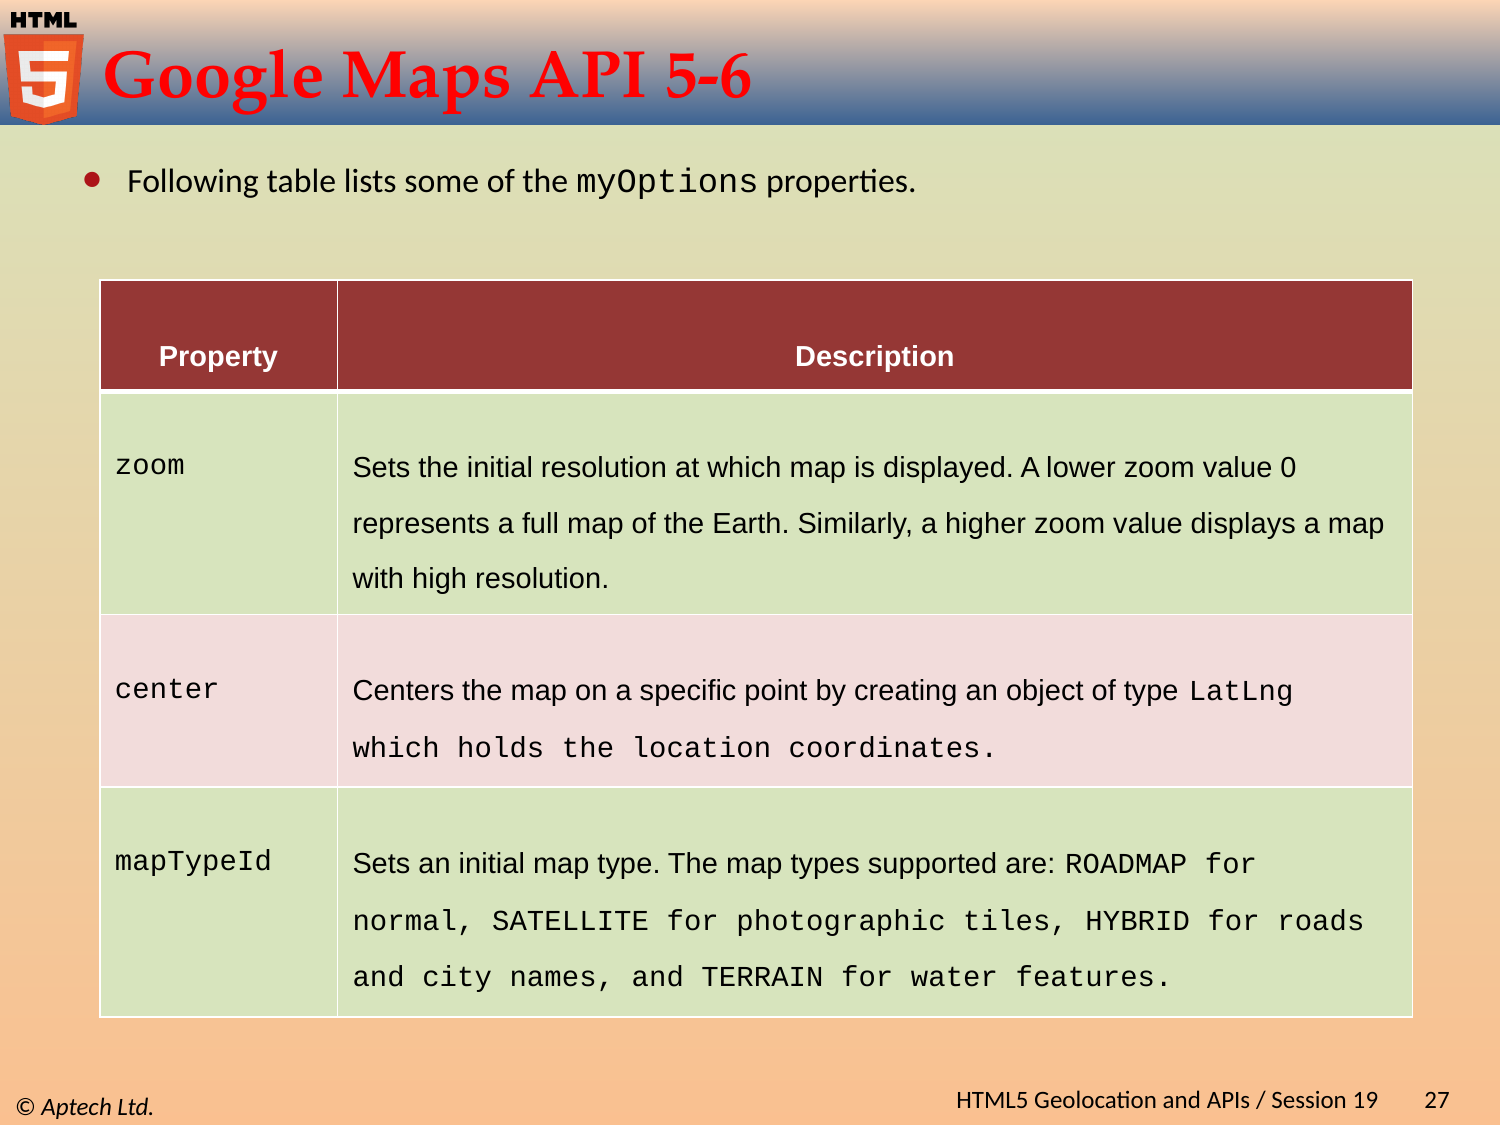

# Google Maps API 5-6
Following table lists some of the myOptions properties.
| Property | Description |
| --- | --- |
| zoom | Sets the initial resolution at which map is displayed. A lower zoom value 0 represents a full map of the Earth. Similarly, a higher zoom value displays a map with high resolution. |
| center | Centers the map on a specific point by creating an object of type LatLng which holds the location coordinates. |
| mapTypeId | Sets an initial map type. The map types supported are: ROADMAP for normal, SATELLITE for photographic tiles, HYBRID for roads and city names, and TERRAIN for water features. |
HTML5 Geolocation and APIs / Session 19
27